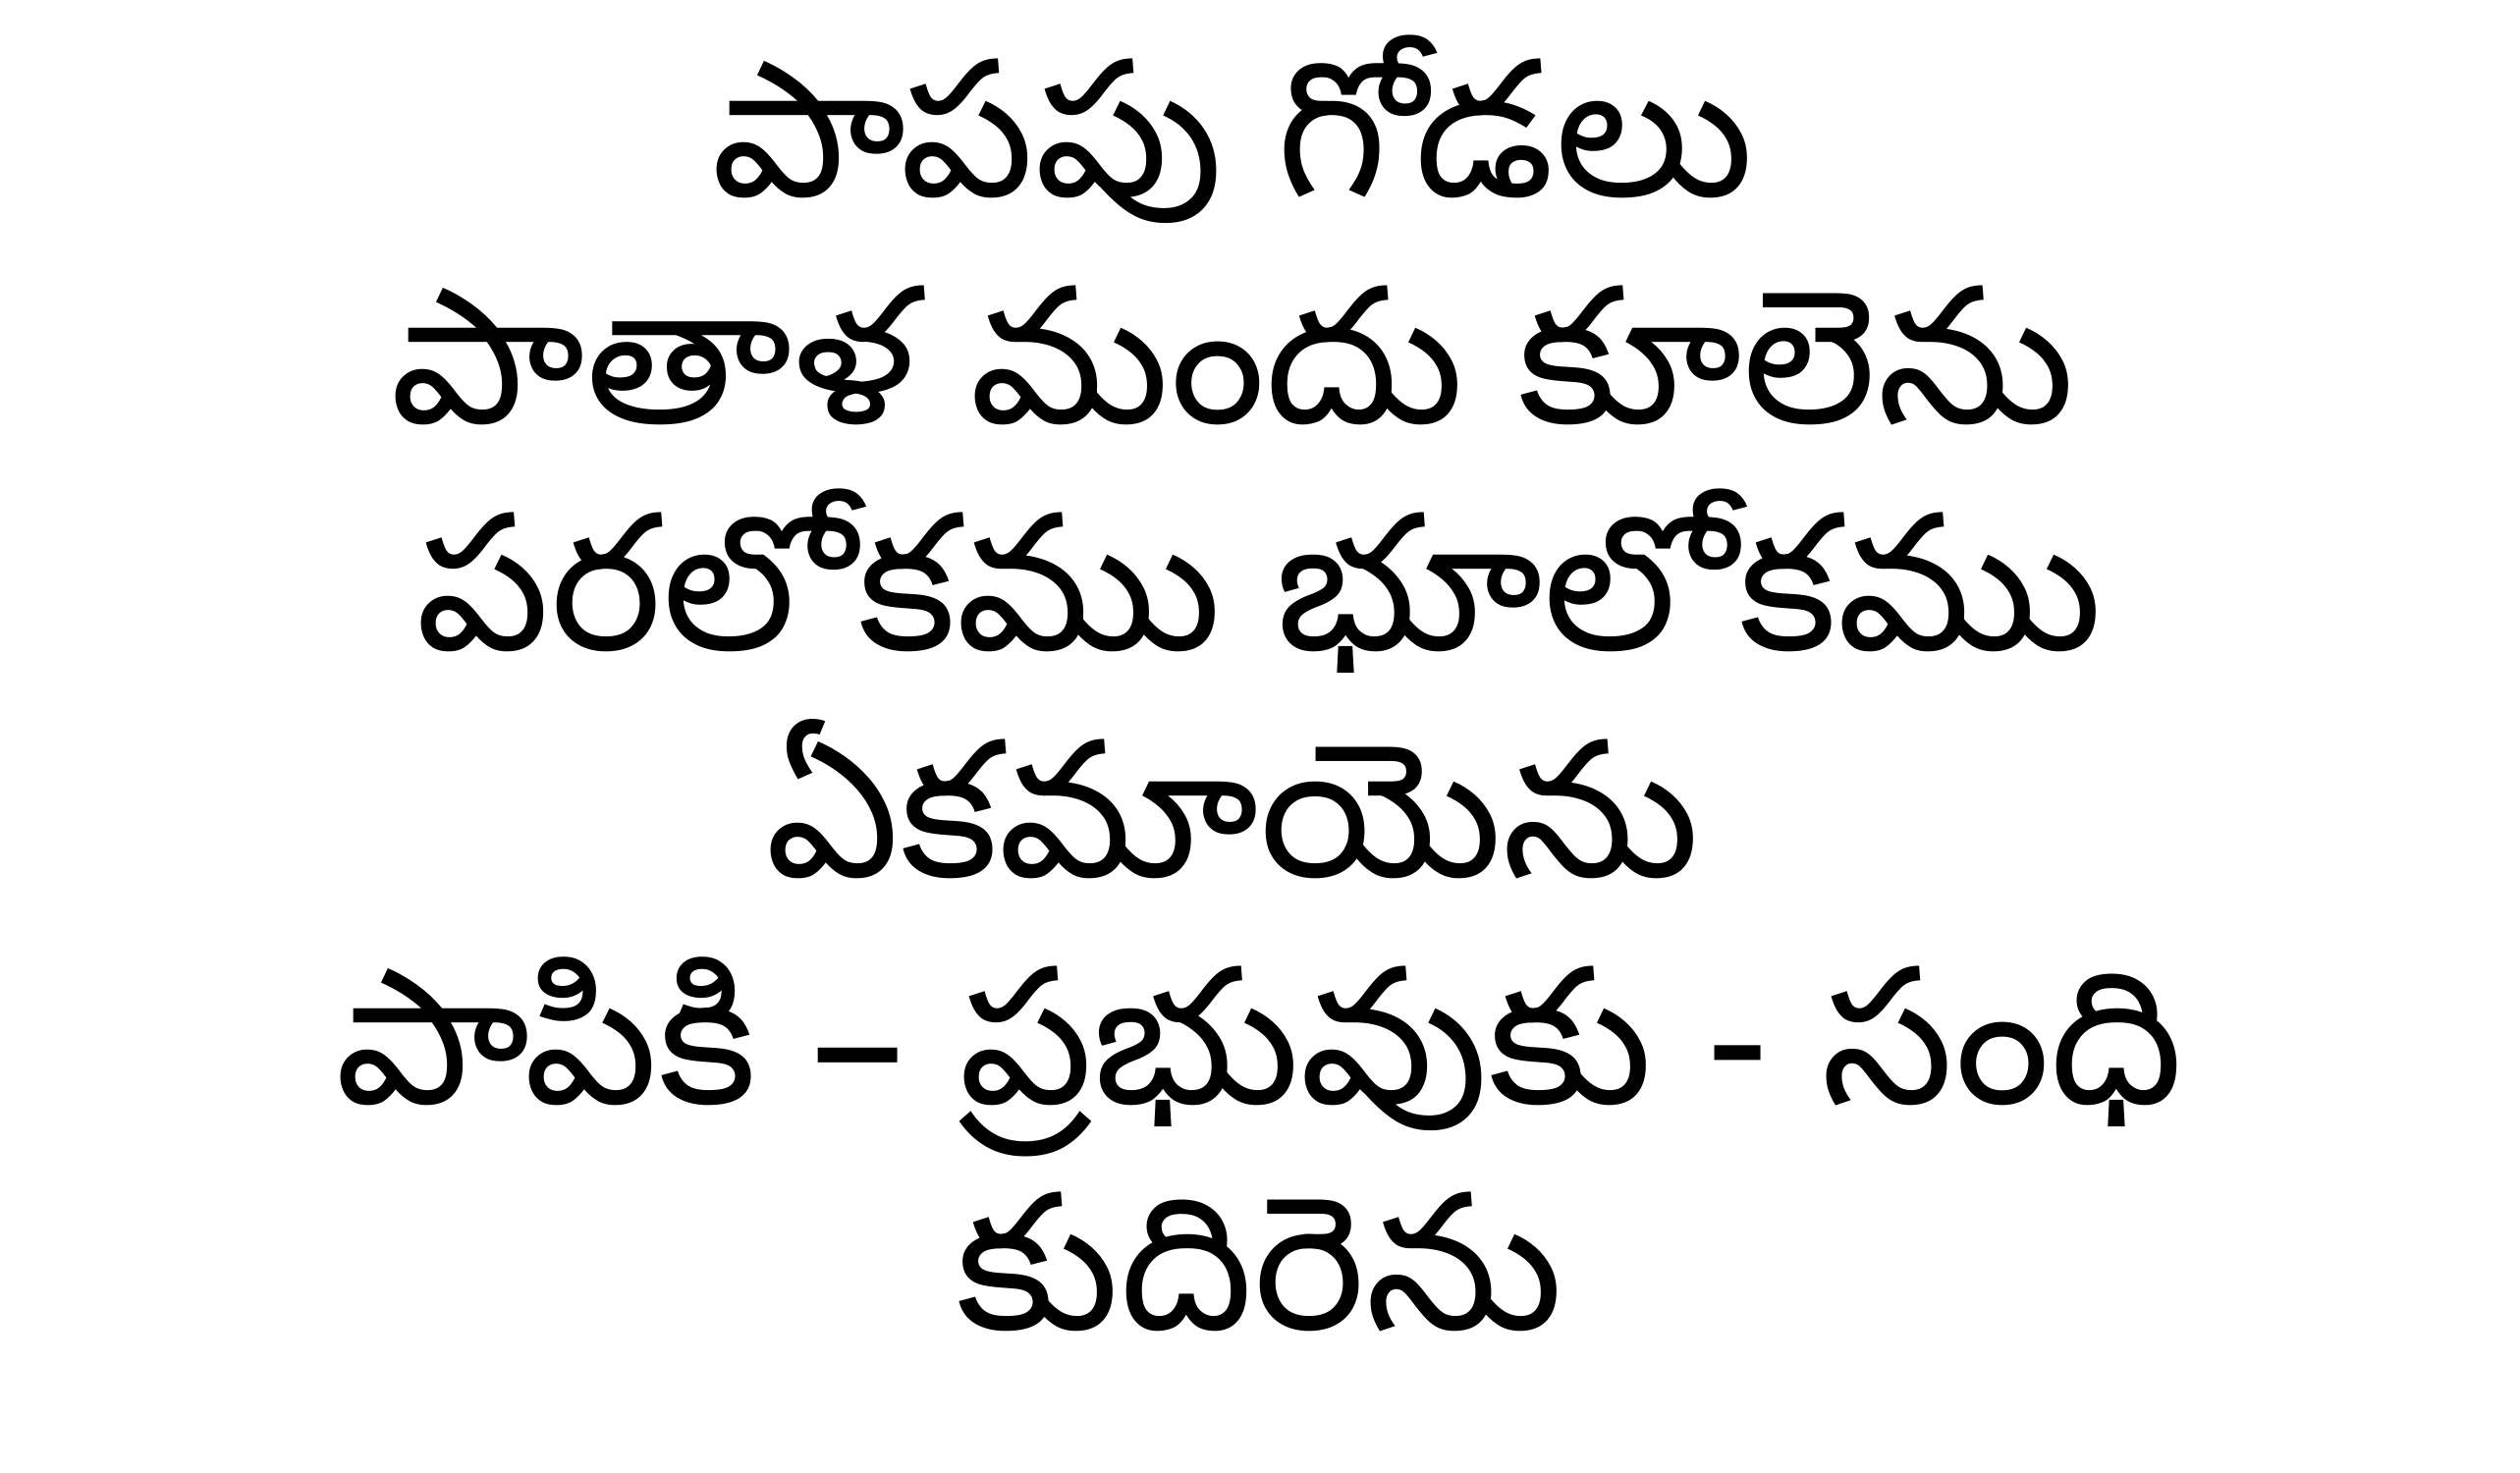

పాపపు గోడలు
పాతాళ మందు కూలెను
పరలోకము భూలోకము ఏకమాయెను
పాపికి – ప్రభువుకు - సంధి కుదిరెను